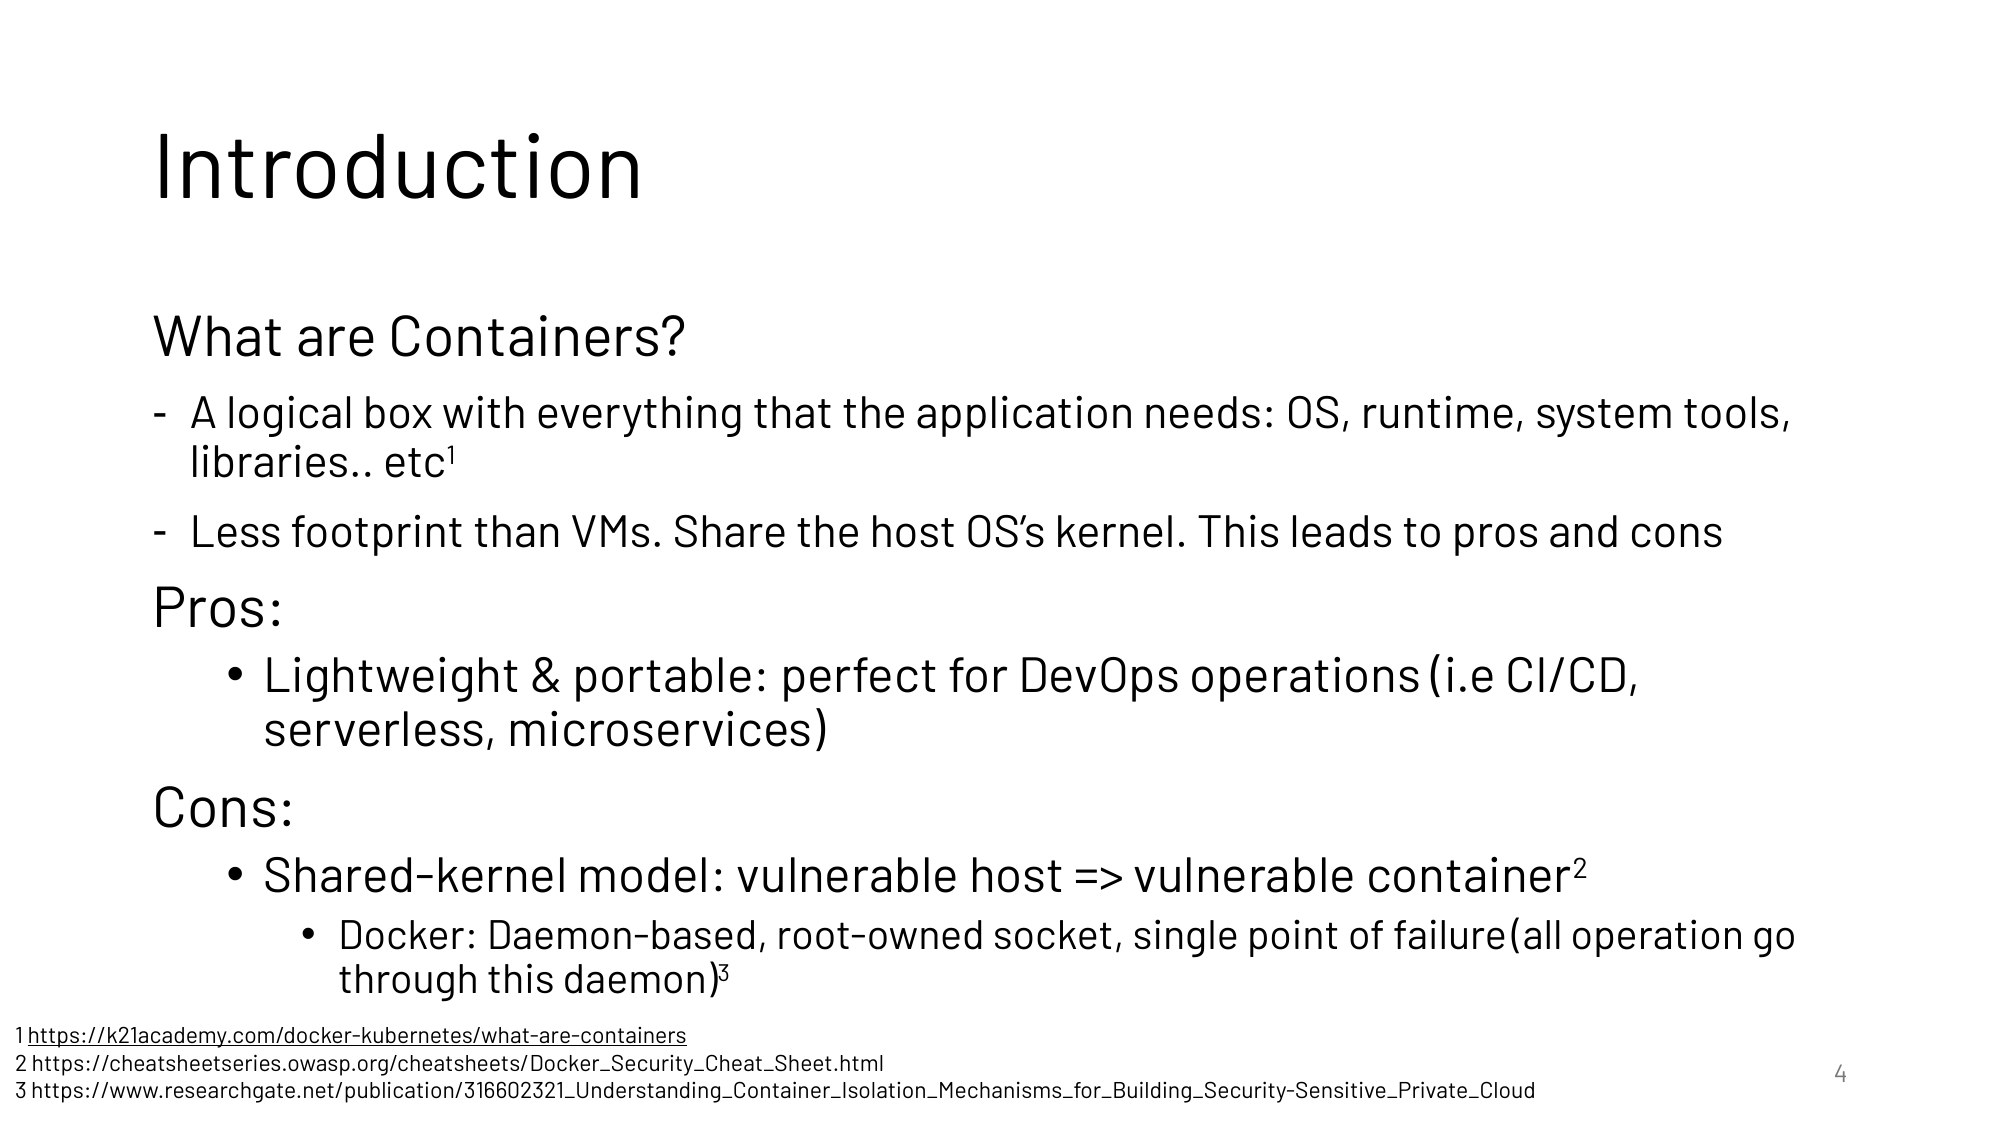

# Introduction
What are Containers?
A logical box with everything that the application needs: OS, runtime, system tools, libraries.. etc1
Less footprint than VMs. Share the host OS’s kernel. This leads to pros and cons
Pros:
Lightweight & portable: perfect for DevOps operations (i.e CI/CD, serverless, microservices)
Cons:
Shared-kernel model: vulnerable host => vulnerable container2
Docker: Daemon-based, root-owned socket, single point of failure (all operation go through this daemon)3

1 https://k21academy.com/docker-kubernetes/what-are-containers
2 https://cheatsheetseries.owasp.org/cheatsheets/Docker_Security_Cheat_Sheet.html
3 https://www.researchgate.net/publication/316602321_Understanding_Container_Isolation_Mechanisms_for_Building_Security-Sensitive_Private_Cloud
4